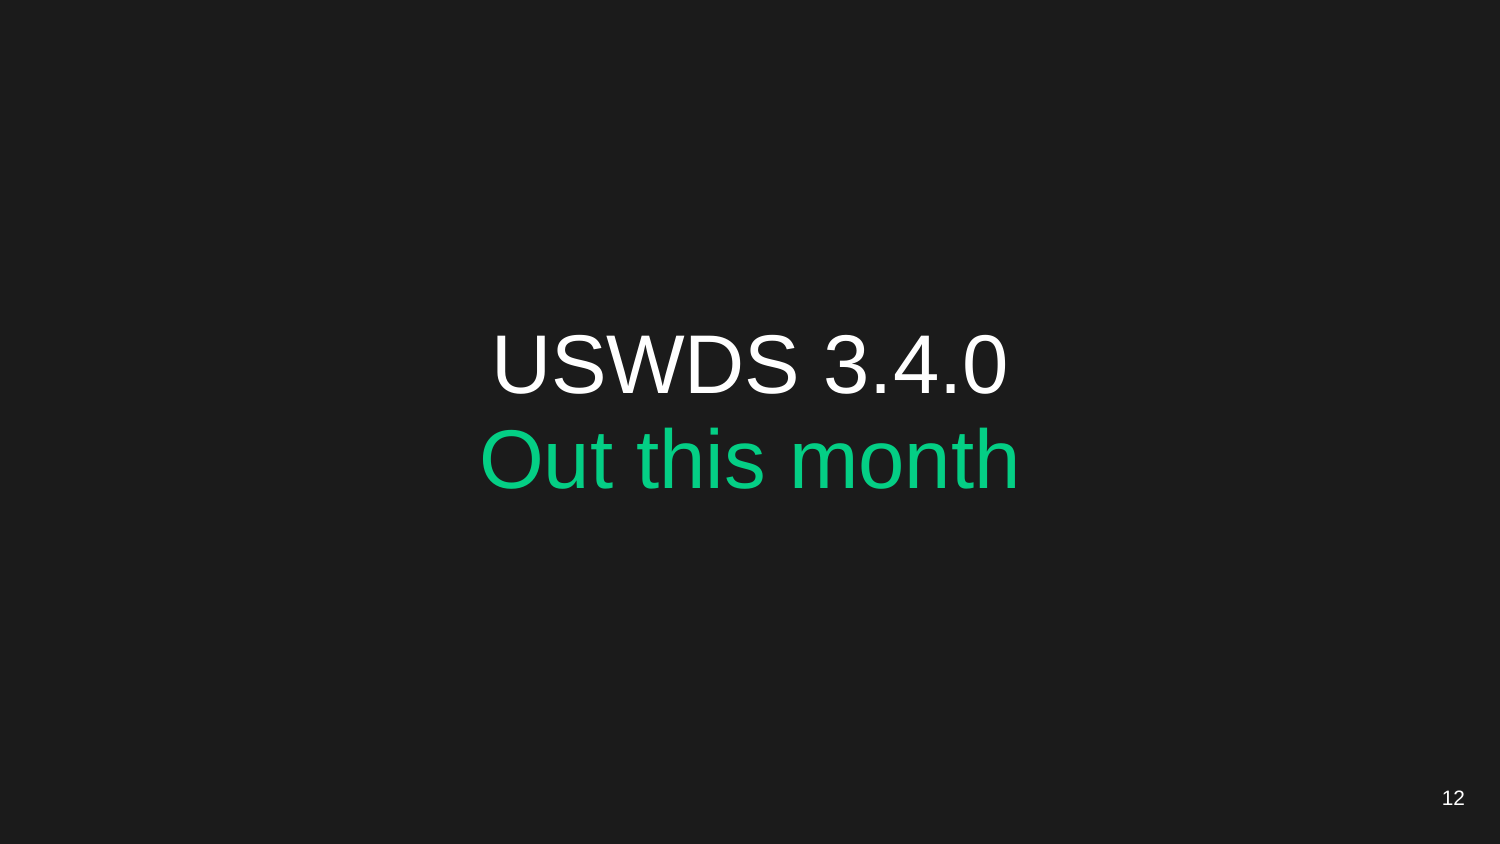

# USWDS 3.4.0
Out this month
12